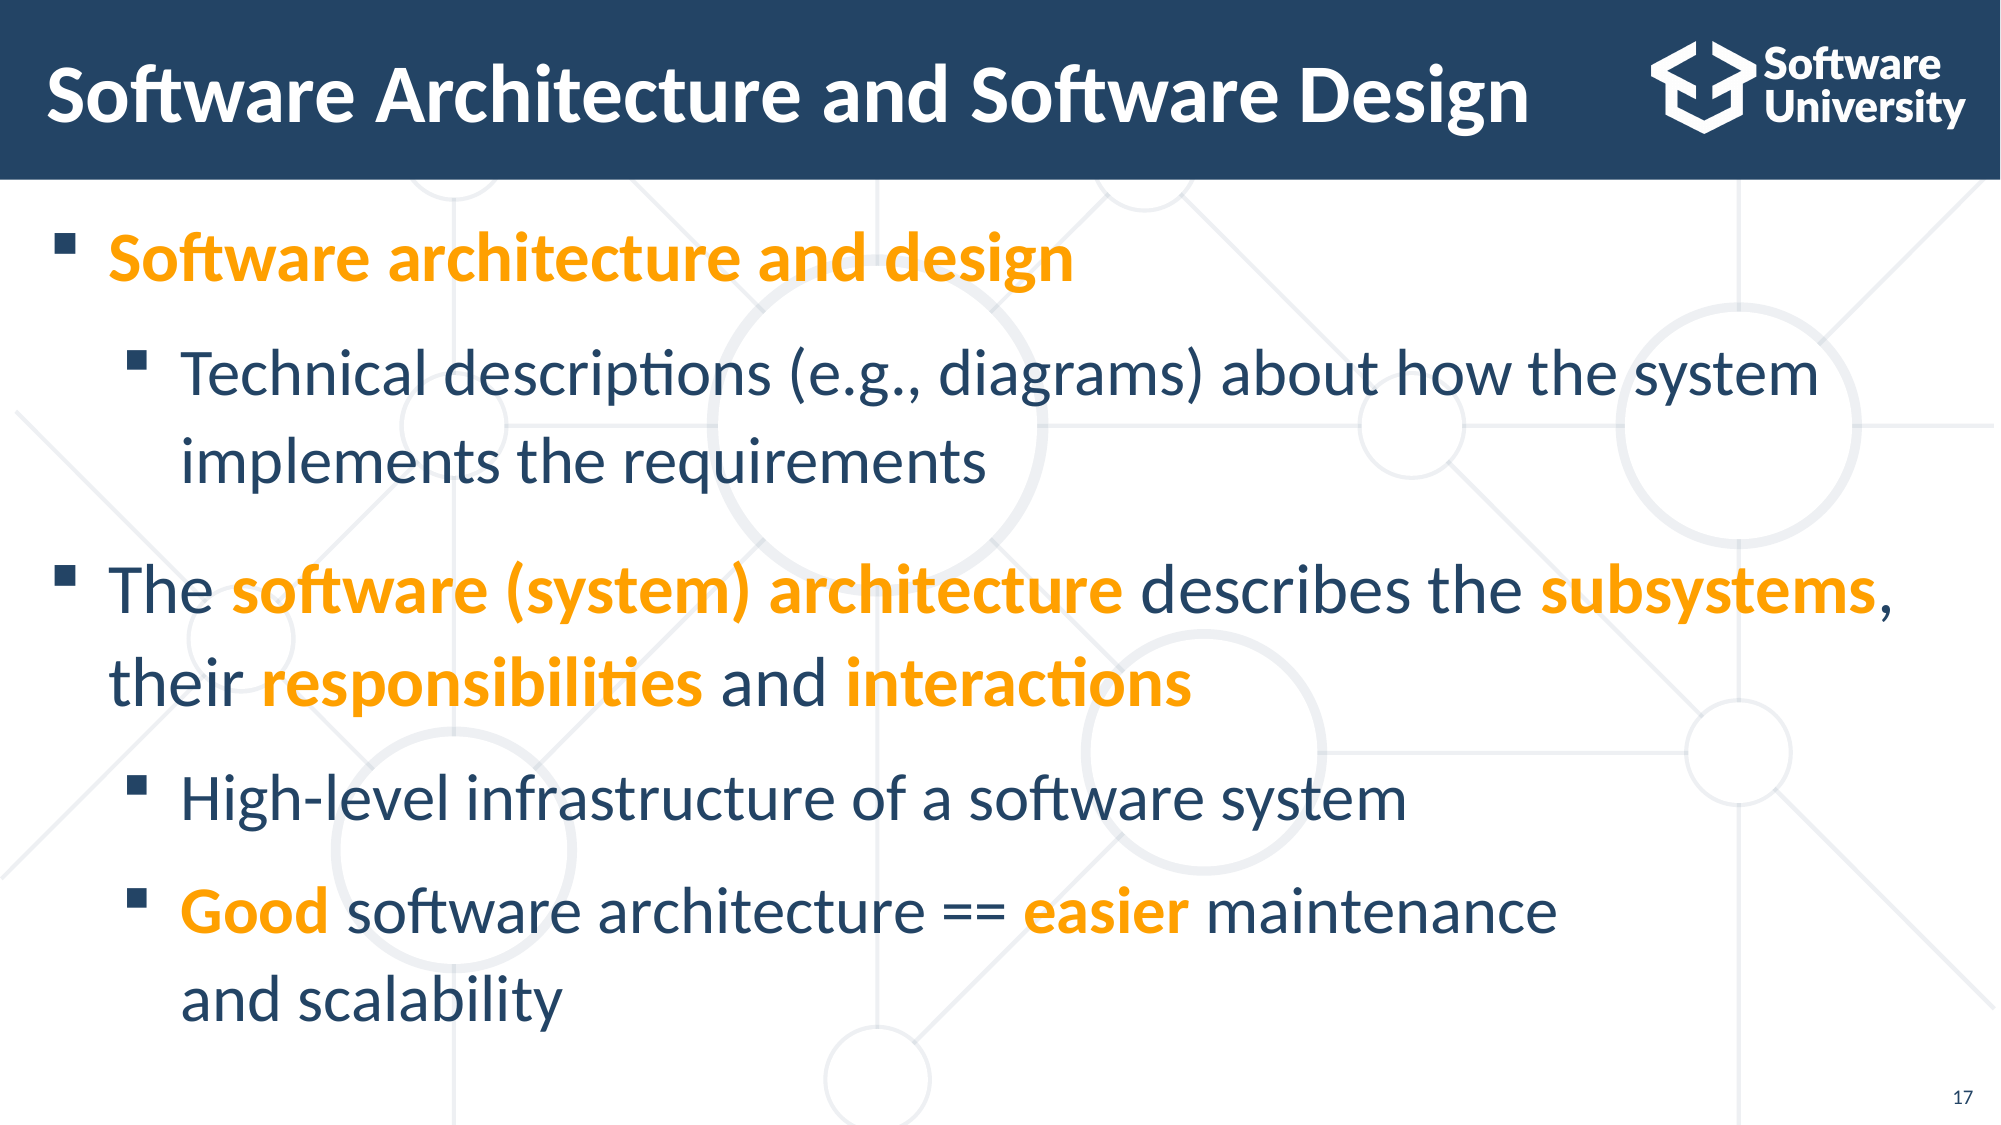

# Software Architecture and Software Design
Software architecture and design
Technical descriptions (e.g., diagrams) about how the system implements the requirements
The software (system) architecture describes the subsystems, their responsibilities and interactions
High-level infrastructure of a software system
Good software architecture == easier maintenance
and scalability
17